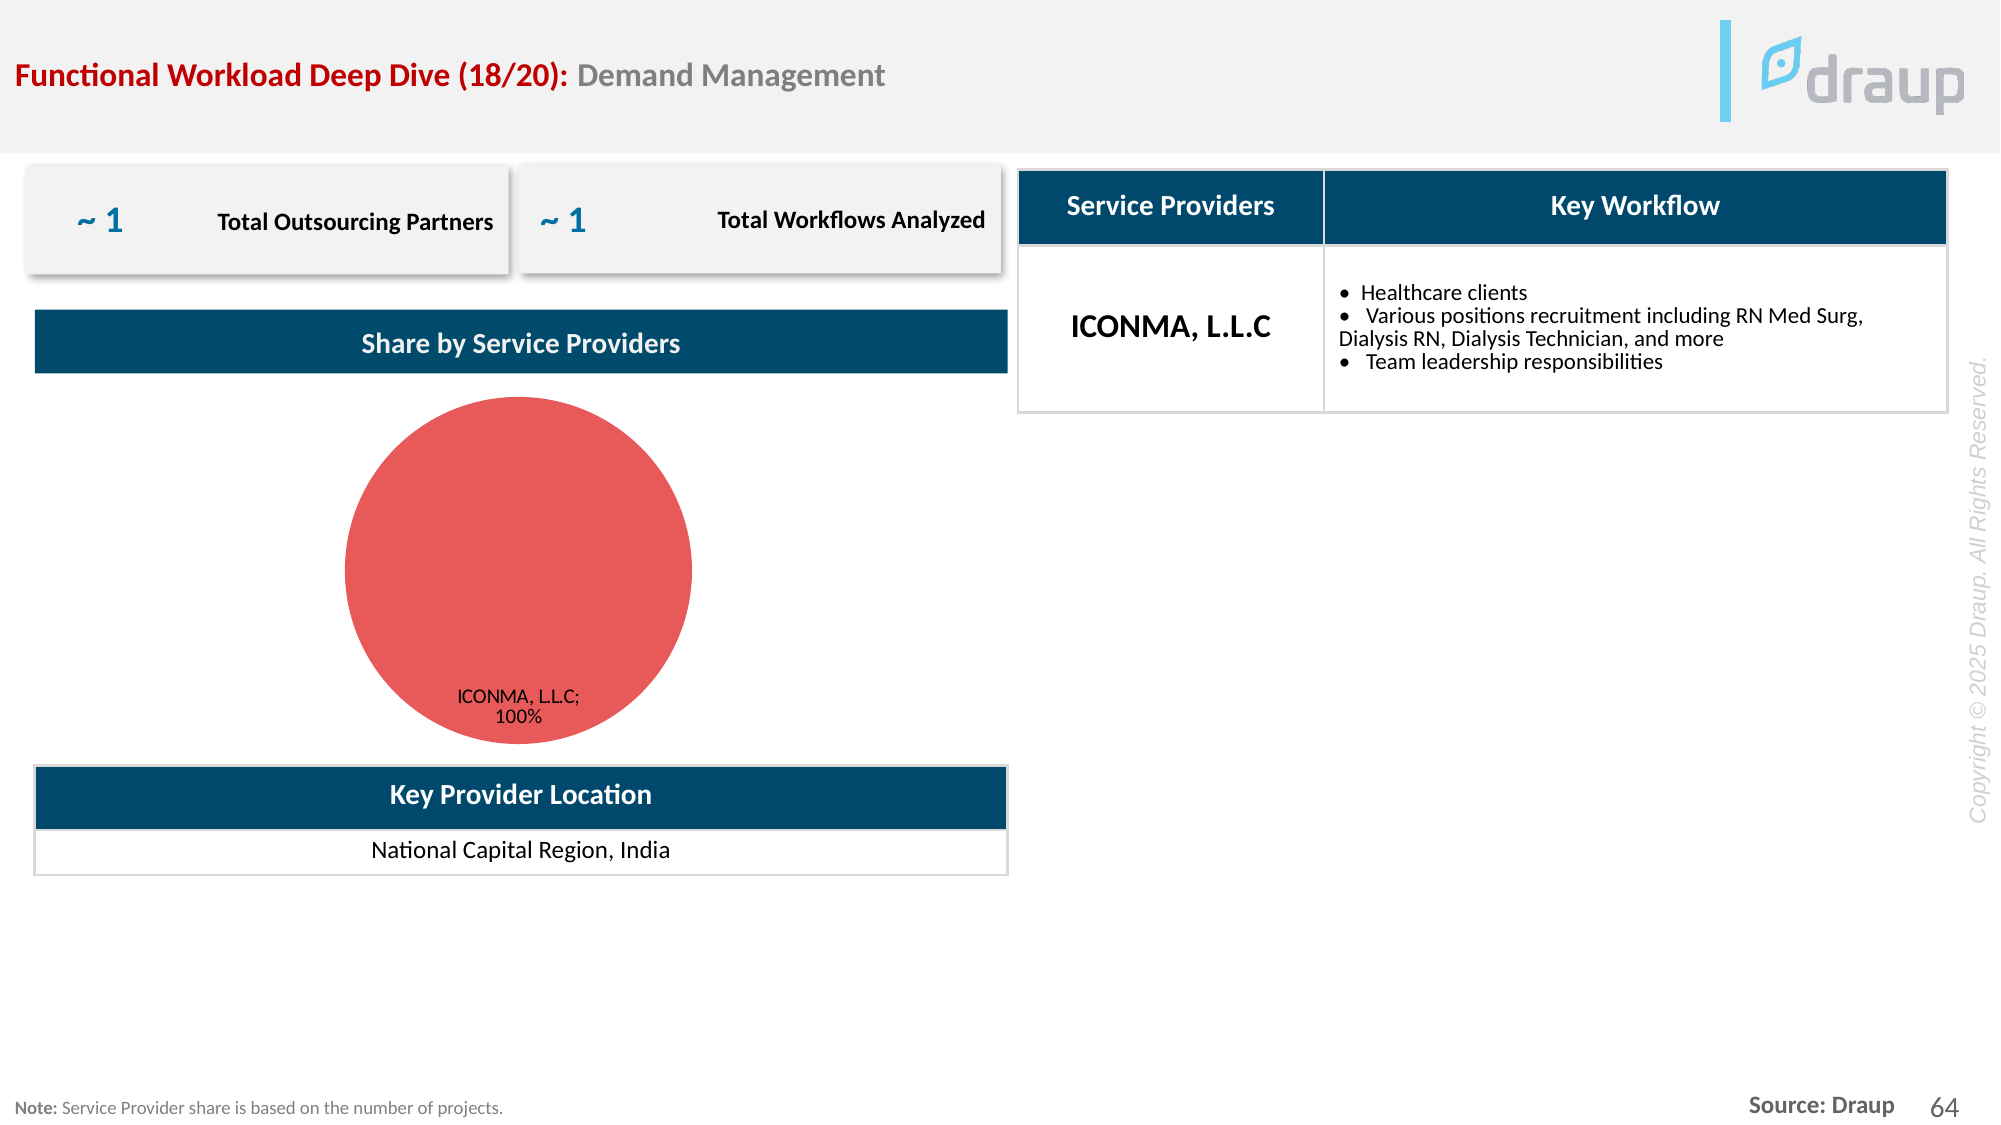

Functional Workload Deep Dive (18/20): Demand Management
Total Workflows Analyzed
Total Outsourcing Partners
| Service Providers | Key Workflow |
| --- | --- |
| ICONMA, L.L.C | • Healthcare clients • Various positions recruitment including RN Med Surg, Dialysis RN, Dialysis Technician, and more • Team leadership responsibilities |
~ 1
~ 1
Share by Service Providers

### Chart

| Category | Percent |
|---|---|
| ICONMA, L.L.C | 1.0 |
| Key Provider Location |
| --- |
| National Capital Region, India |
Note: Service Provider share is based on the number of projects.